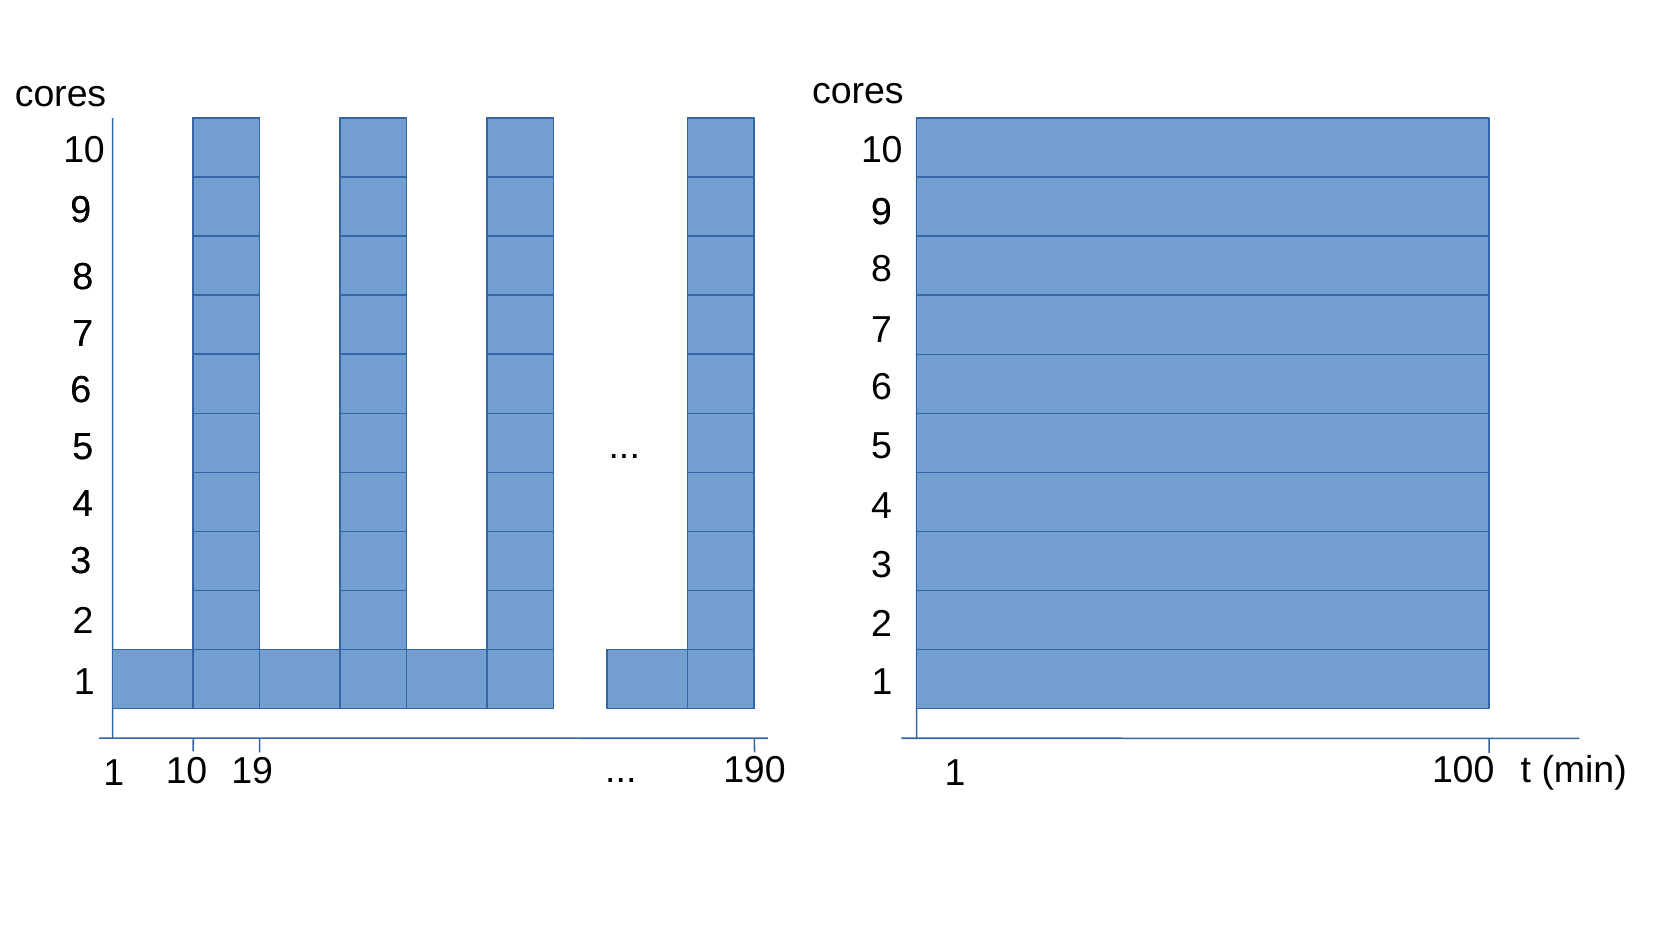

cores
cores
10

10

9
9

9
9

8

8
8

7
7
7

6

6
6

...

5
5
5
4
4

4
3
3

3
2

2
1
1

10
19

...
190
100
t (min)
1
1